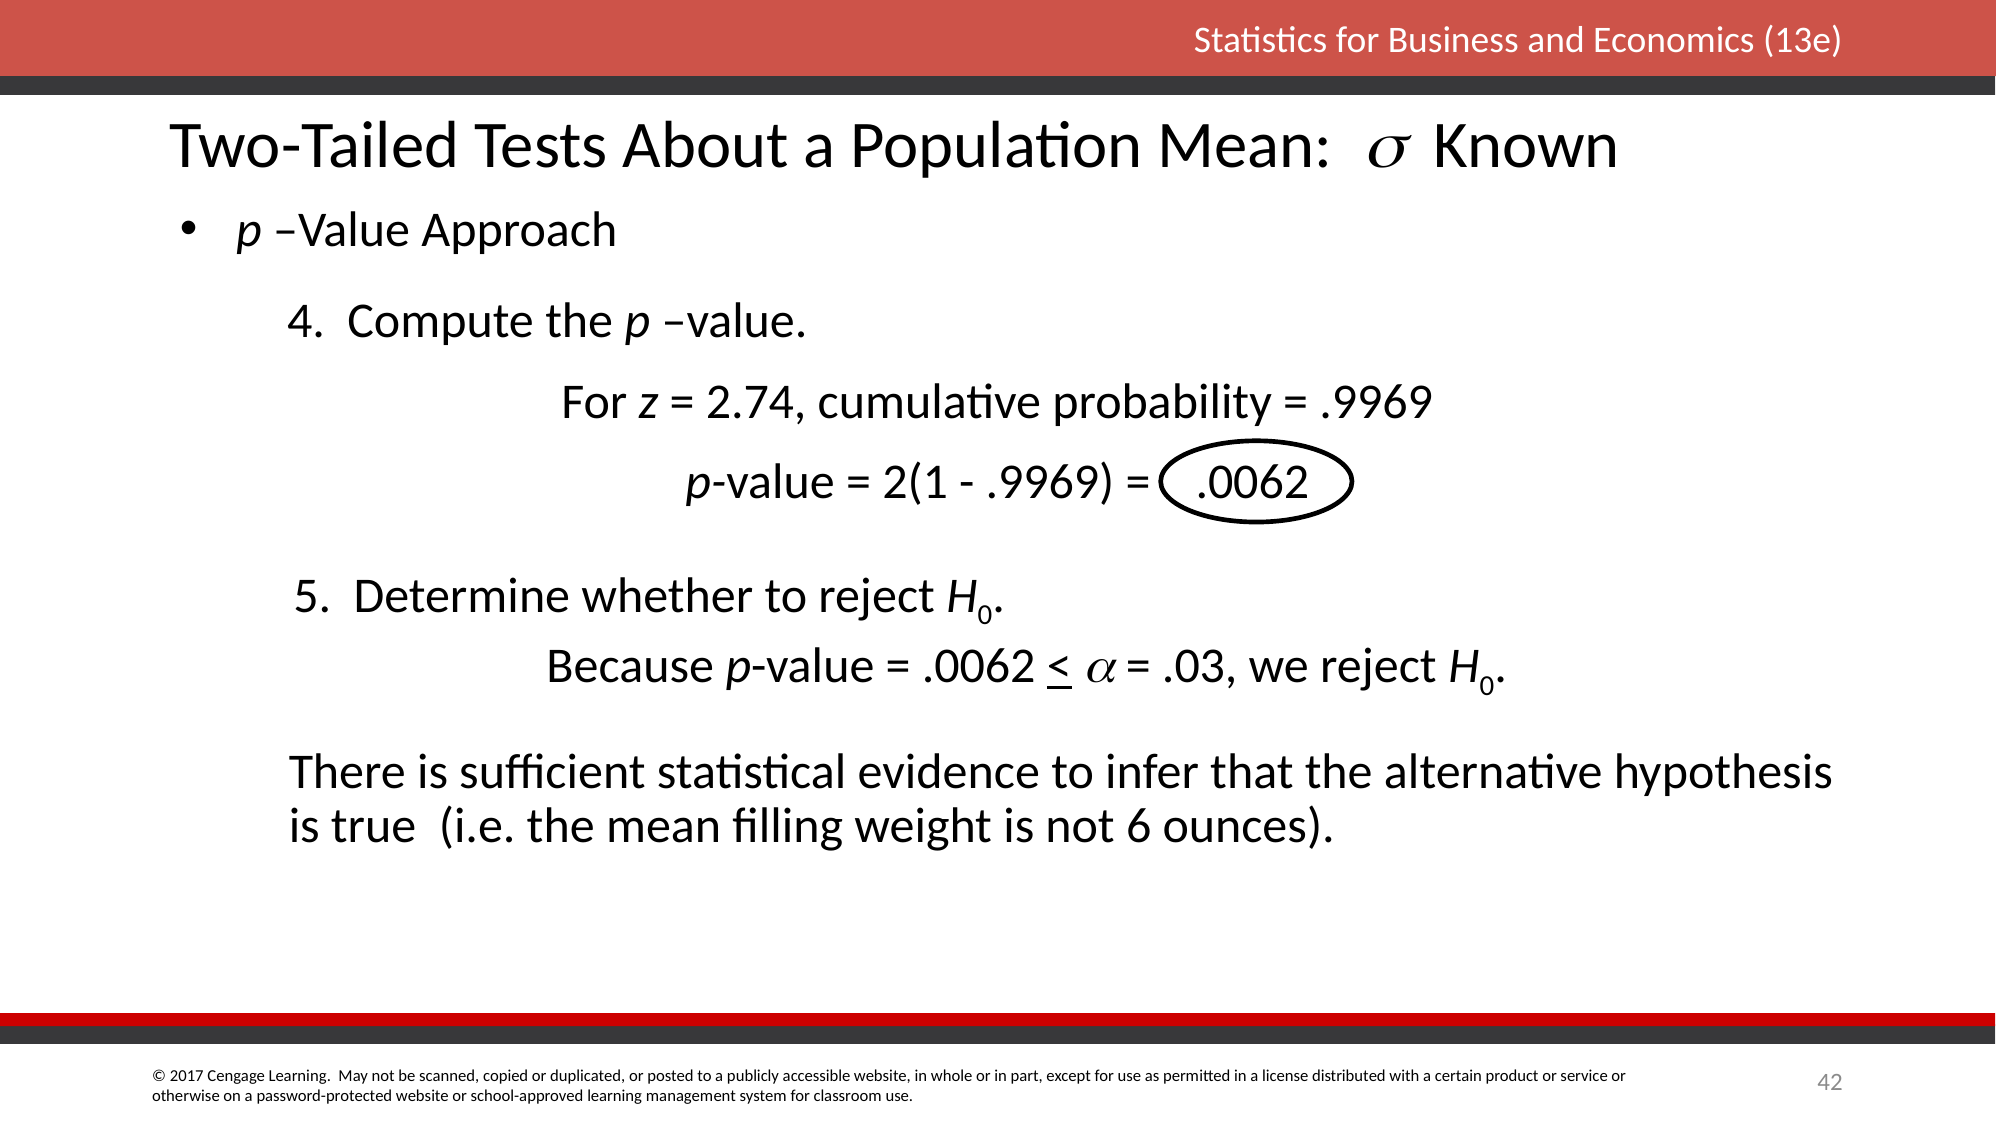

Two-Tailed Tests About a Population Mean:  σ  Known
p –Value Approach
4.  Compute the p –value.
For z = 2.74, cumulative probability = .9969

p-value = 2(1 - .9969) =    .0062

5.  Determine whether to reject H0.
Because p-value = .0062 < α = .03, we reject H0.
There is sufficient statistical evidence to infer that the alternative hypothesis is true  (i.e. the mean filling weight is not 6 ounces).
42